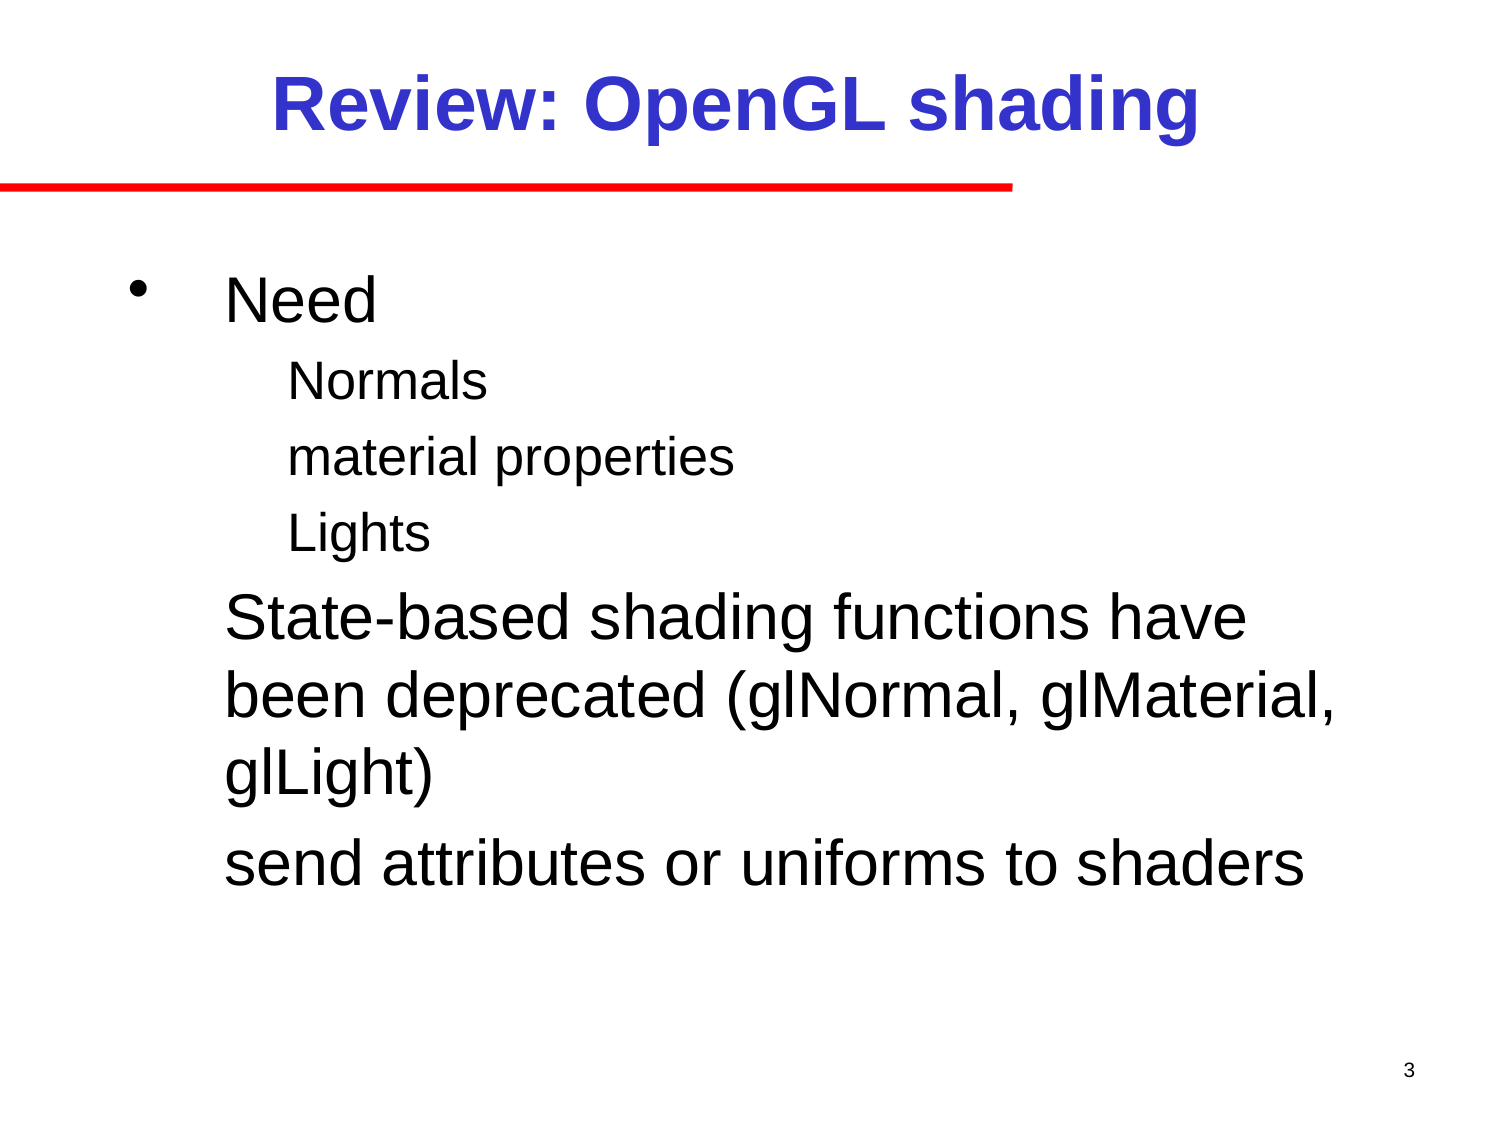

# Review: OpenGL shading
Need
Normals
material properties
Lights
State-based shading functions have been deprecated (glNormal, glMaterial, glLight)
send attributes or uniforms to shaders
3